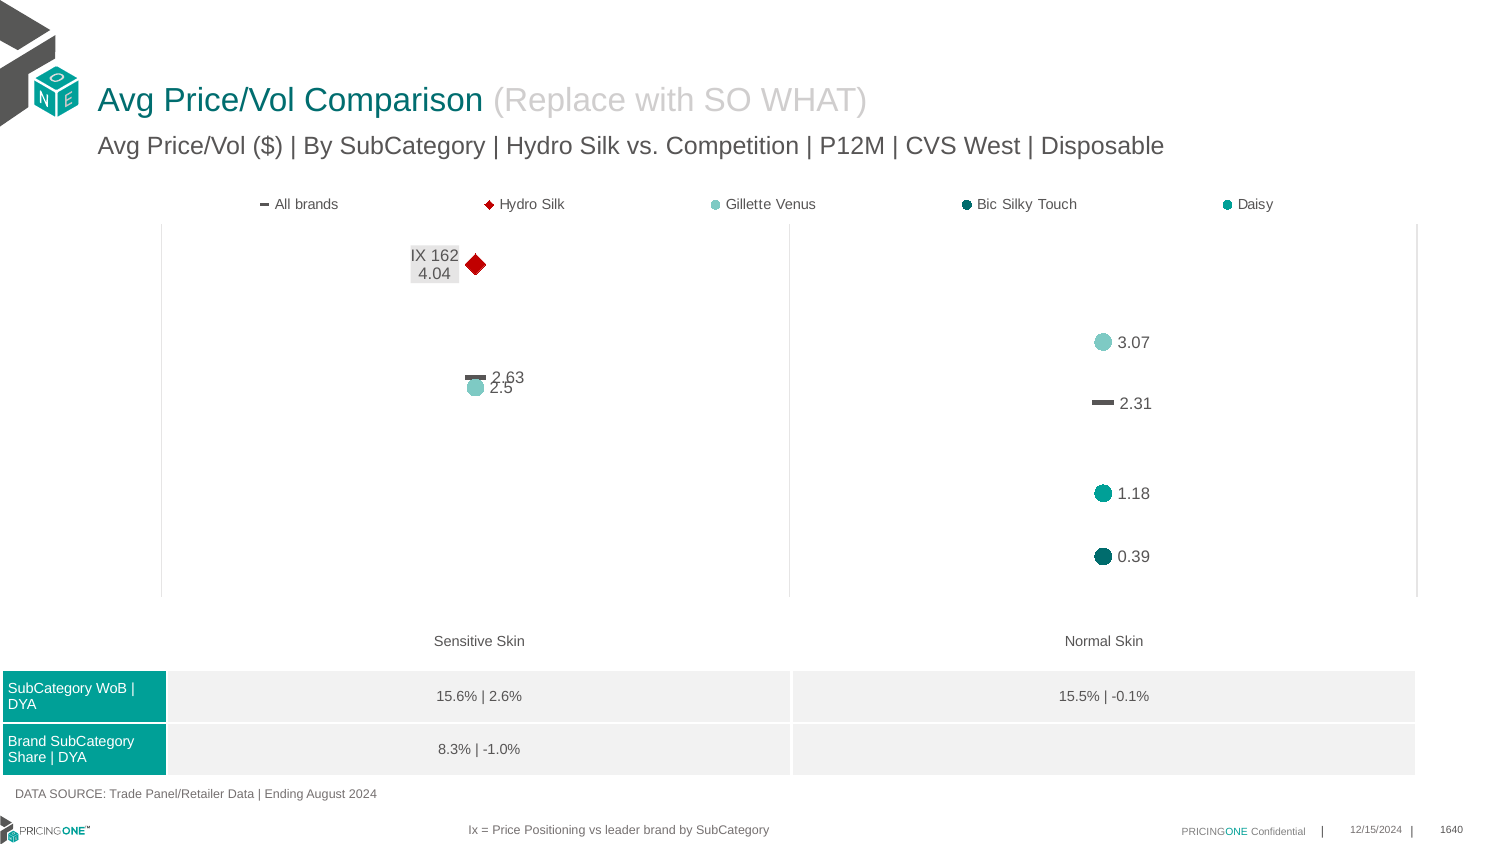

# Avg Price/Vol Comparison (Replace with SO WHAT)
Avg Price/Vol ($) | By SubCategory | Hydro Silk vs. Competition | P12M | CVS West | Disposable

### Chart

| Category | All brands | Hydro Silk | Gillette Venus | Bic Silky Touch | Daisy |
|---|---|---|---|---|---|
| IX 162 | 2.63 | 4.04 | 2.5 | None | None |
| None | 2.31 | None | 3.07 | 0.39 | 1.18 |
|  | Sensitive Skin | Normal Skin |
| --- | --- | --- |
| SubCategory WoB | DYA | 15.6% | 2.6% | 15.5% | -0.1% |
| Brand SubCategory Share | DYA | 8.3% | -1.0% |  |
DATA SOURCE: Trade Panel/Retailer Data | Ending August 2024
Ix = Price Positioning vs leader brand by SubCategory
12/15/2024
1640